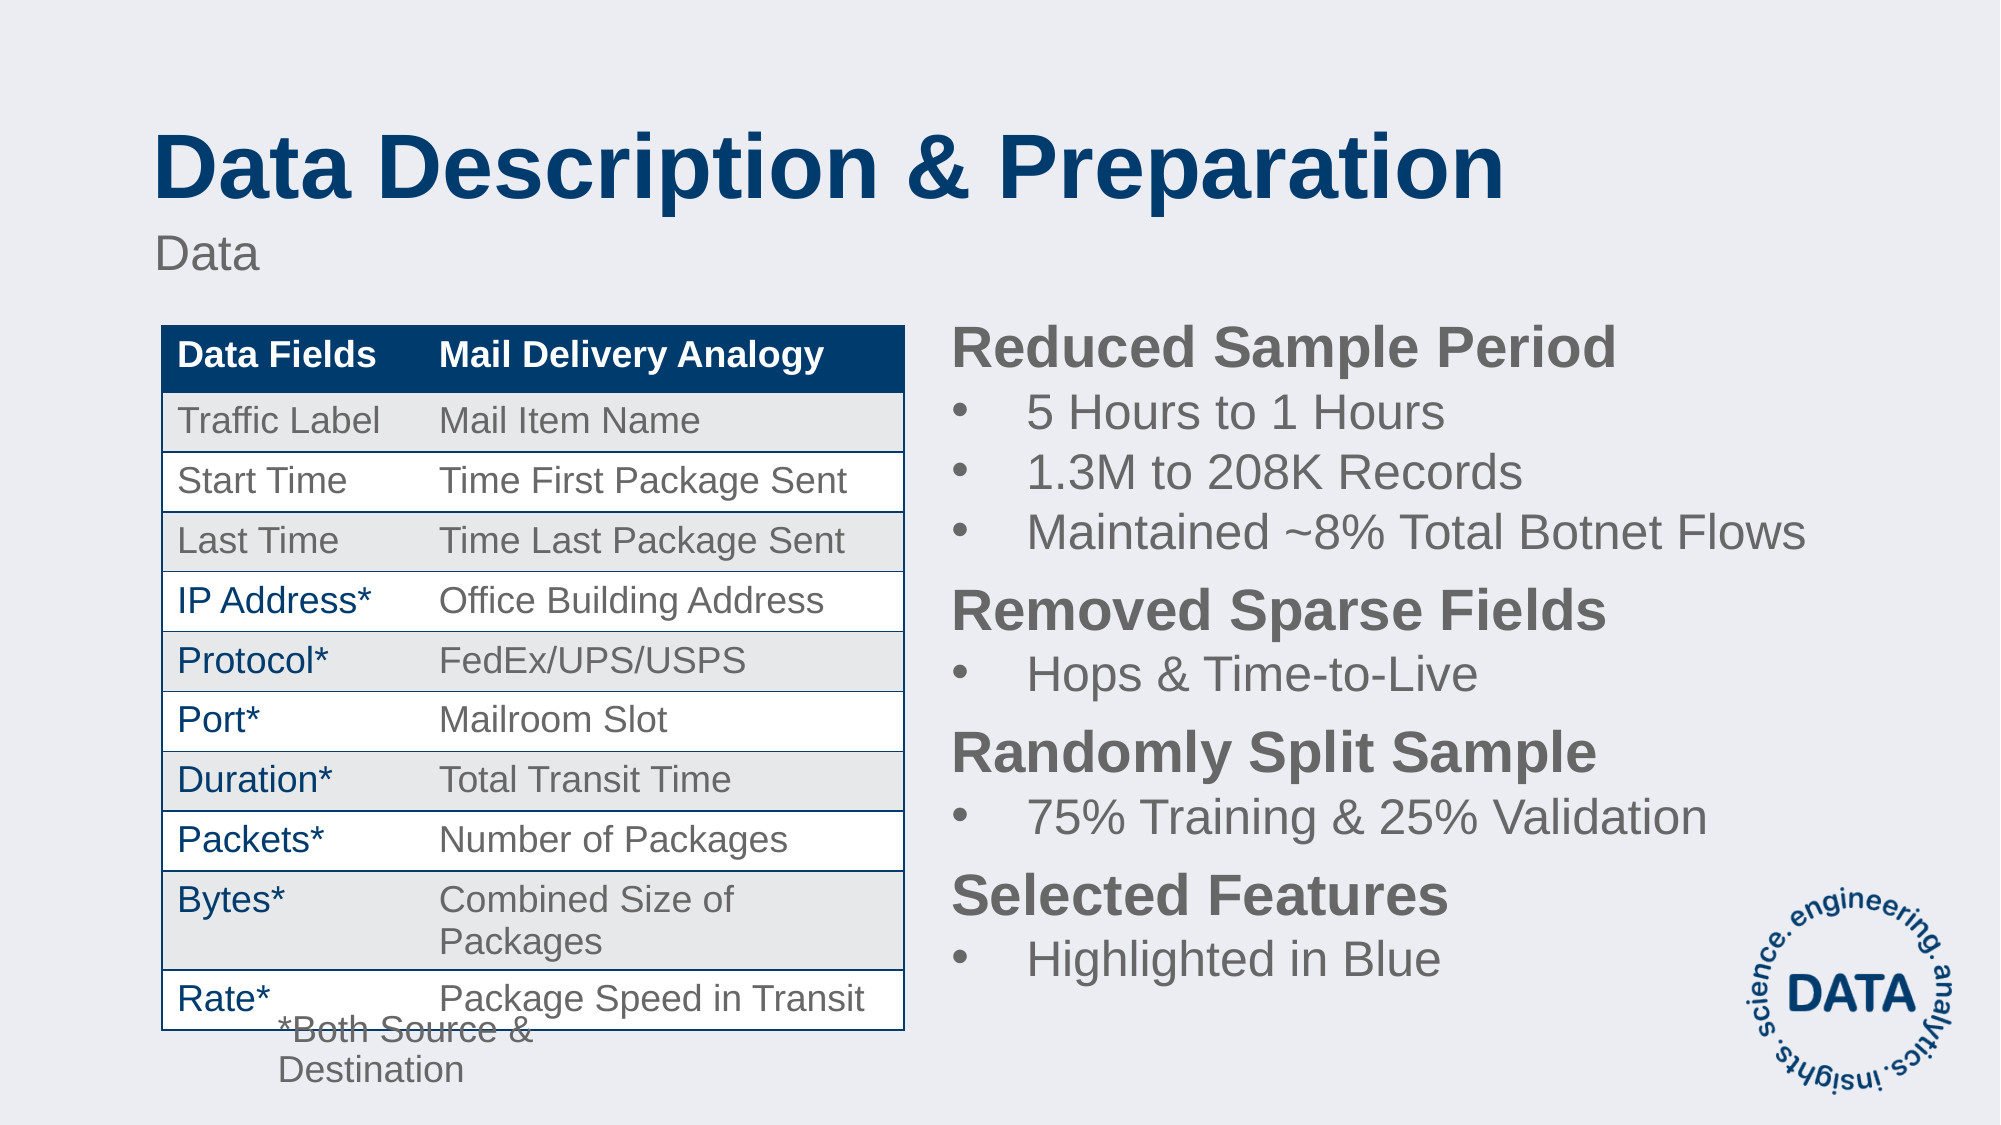

# Data Description & Preparation
Data
Reduced Sample Period
5 Hours to 1 Hours
1.3M to 208K Records
Maintained ~8% Total Botnet Flows
Removed Sparse Fields
Hops & Time-to-Live
Randomly Split Sample
75% Training & 25% Validation
Selected Features
Highlighted in Blue
| Data Fields | Mail Delivery Analogy |
| --- | --- |
| Traffic Label | Mail Item Name |
| Start Time | Time First Package Sent |
| Last Time | Time Last Package Sent |
| IP Address\* | Office Building Address |
| Protocol\* | FedEx/UPS/USPS |
| Port\* | Mailroom Slot |
| Duration\* | Total Transit Time |
| Packets\* | Number of Packages |
| Bytes\* | Combined Size of Packages |
| Rate\* | Package Speed in Transit |
*Both Source & Destination